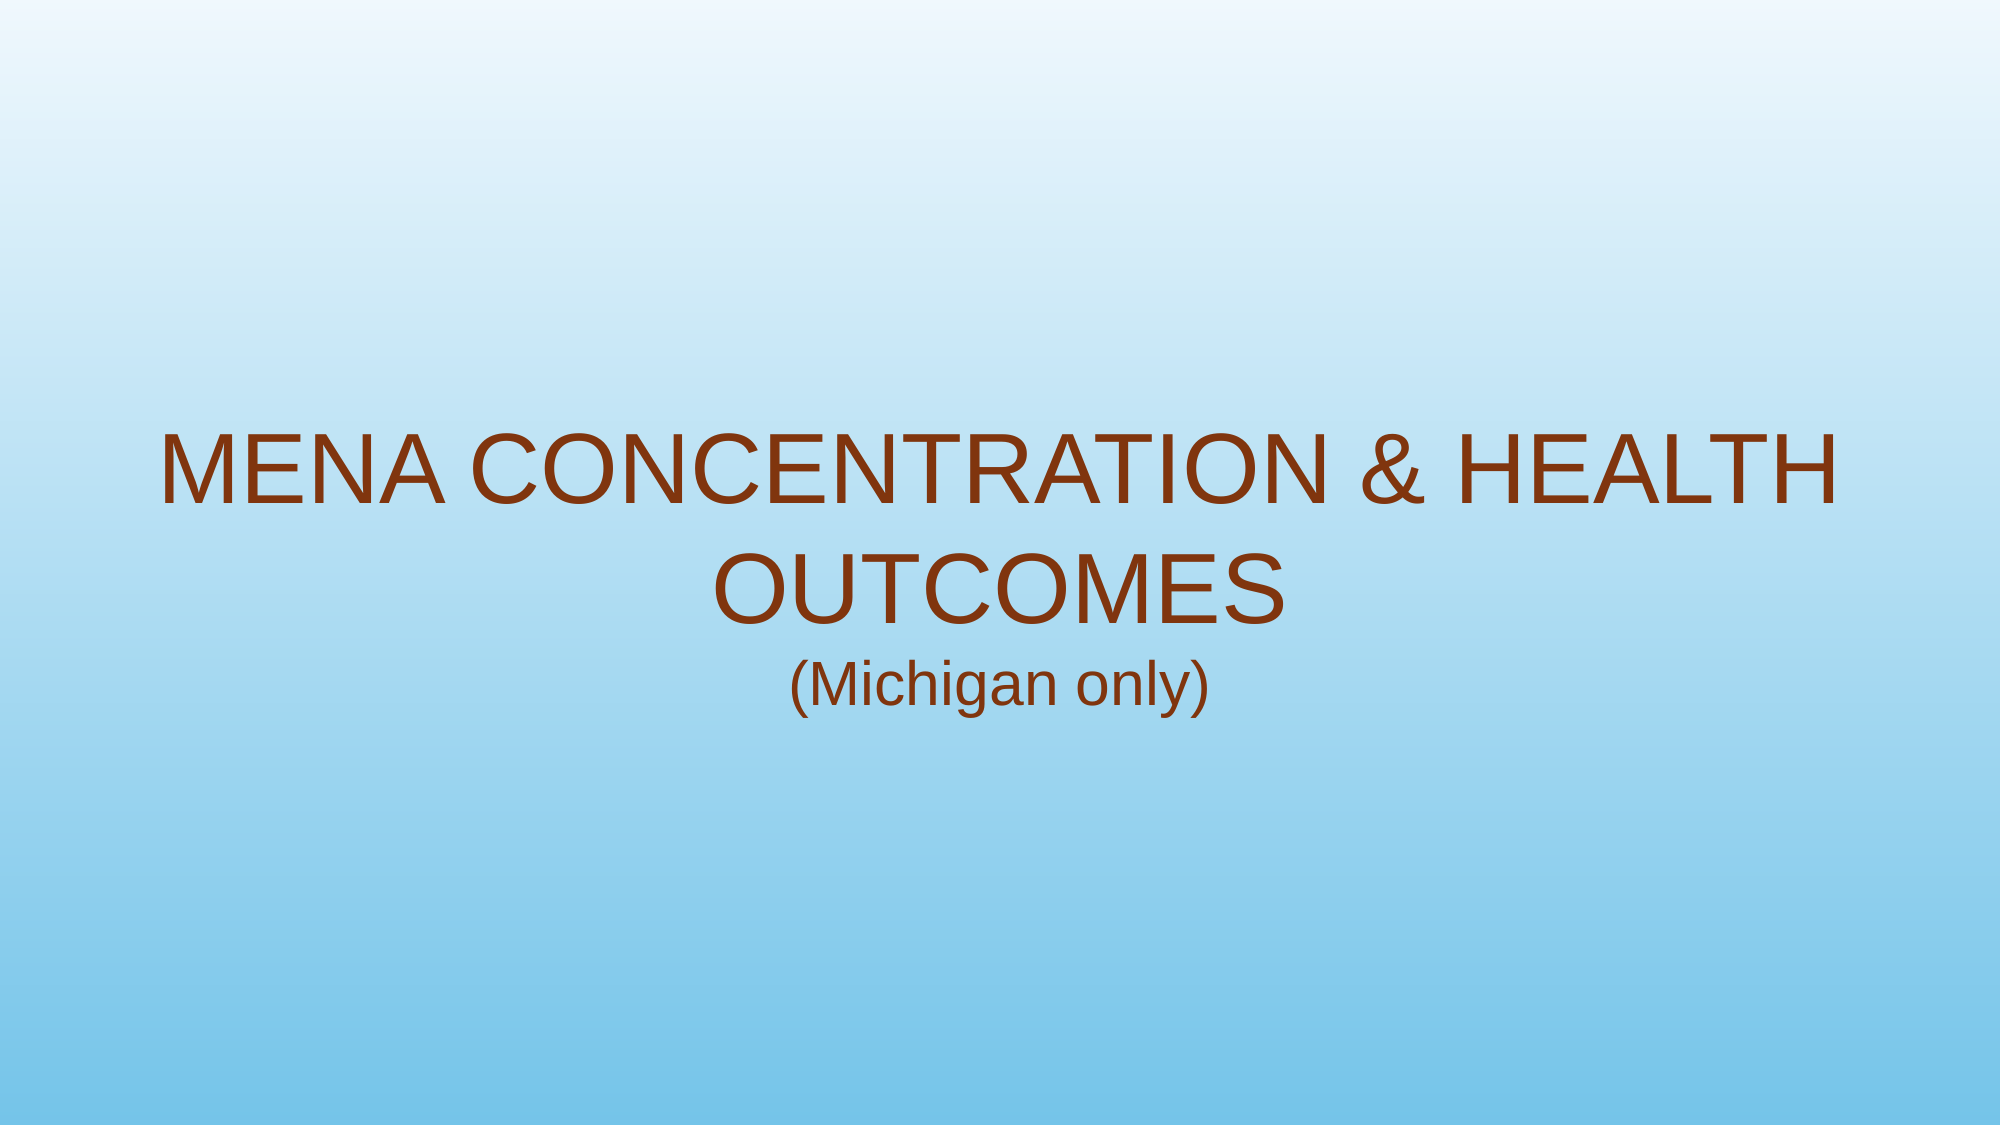

MENA CONCENTRATION & HEALTH OUTCOMES
(Michigan only)